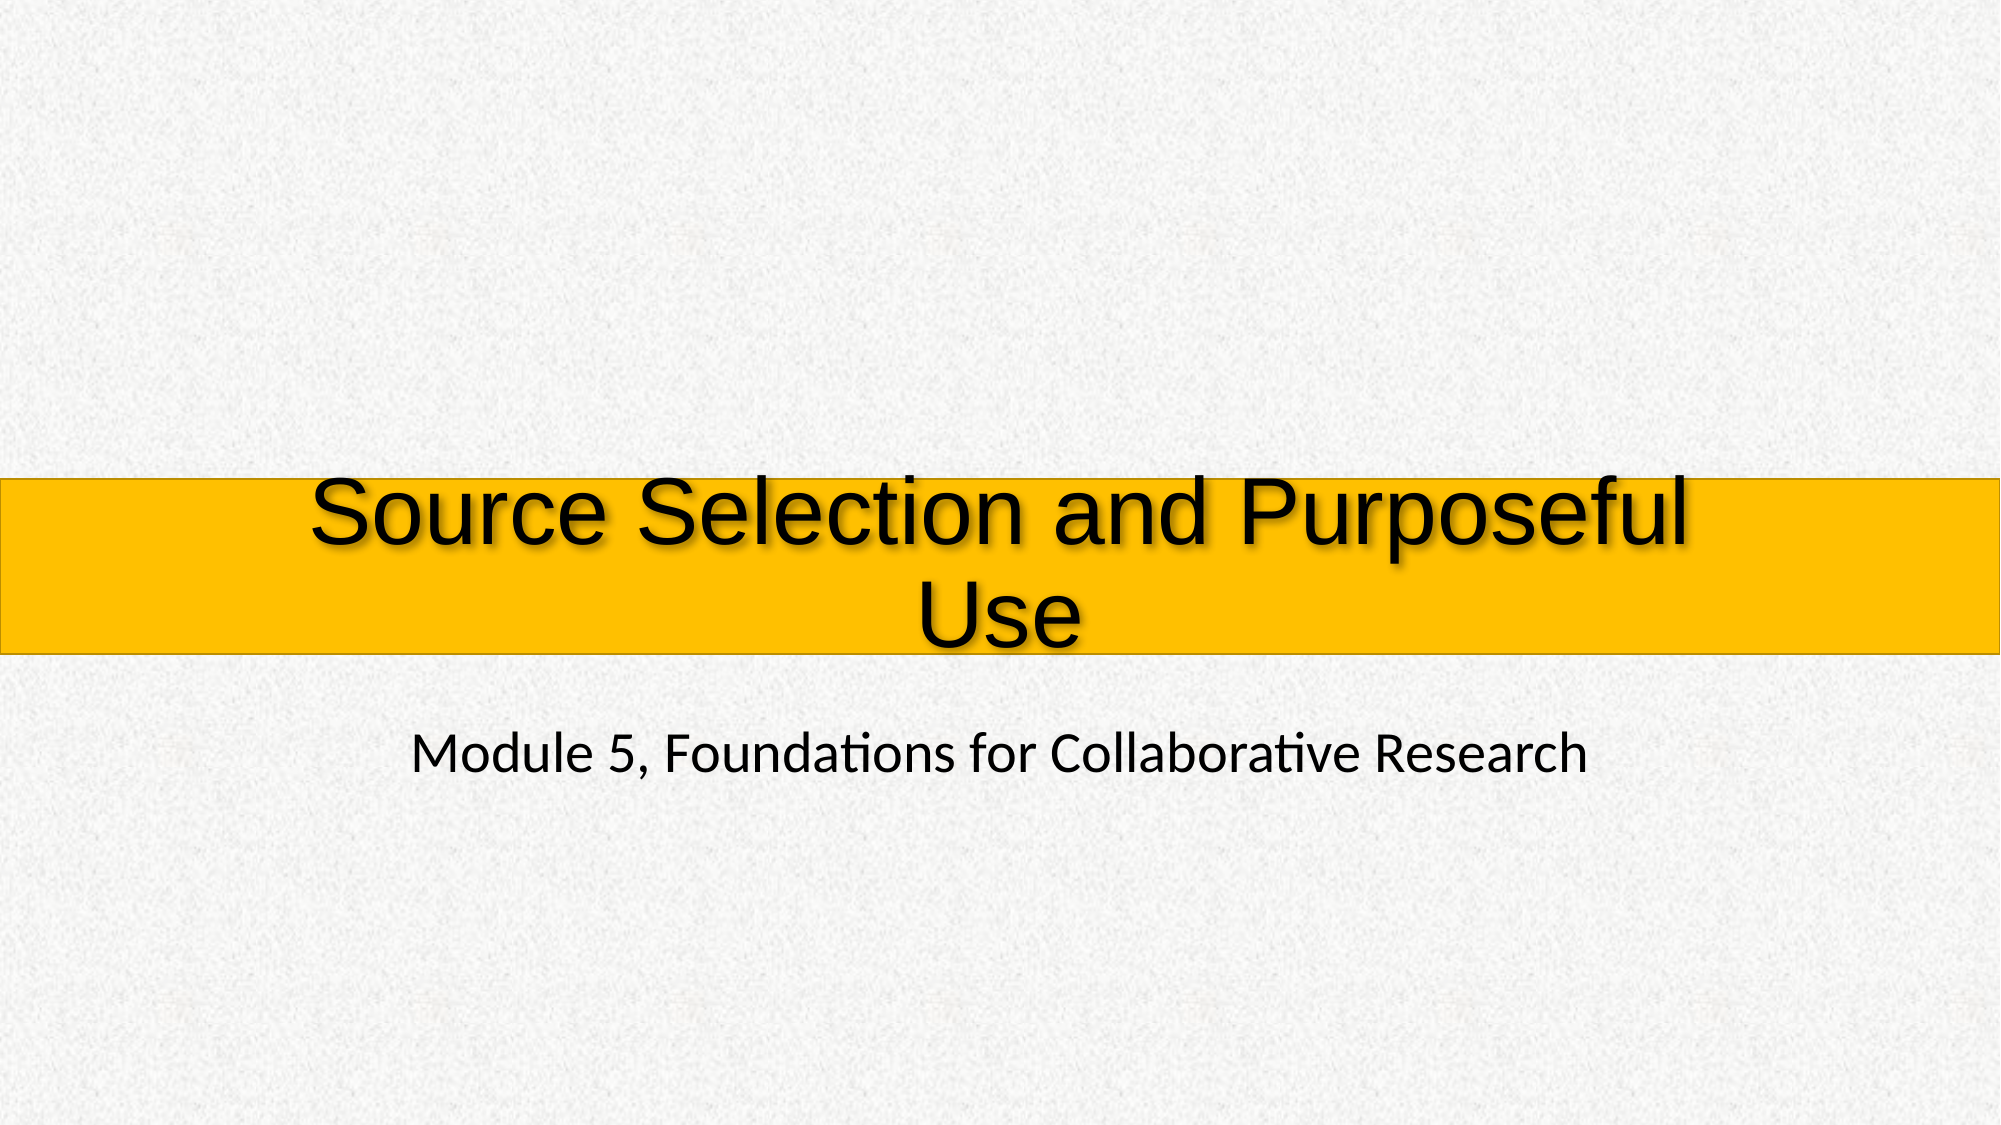

# Source Selection and Purposeful Use

Module 5, Foundations for Collaborative Research